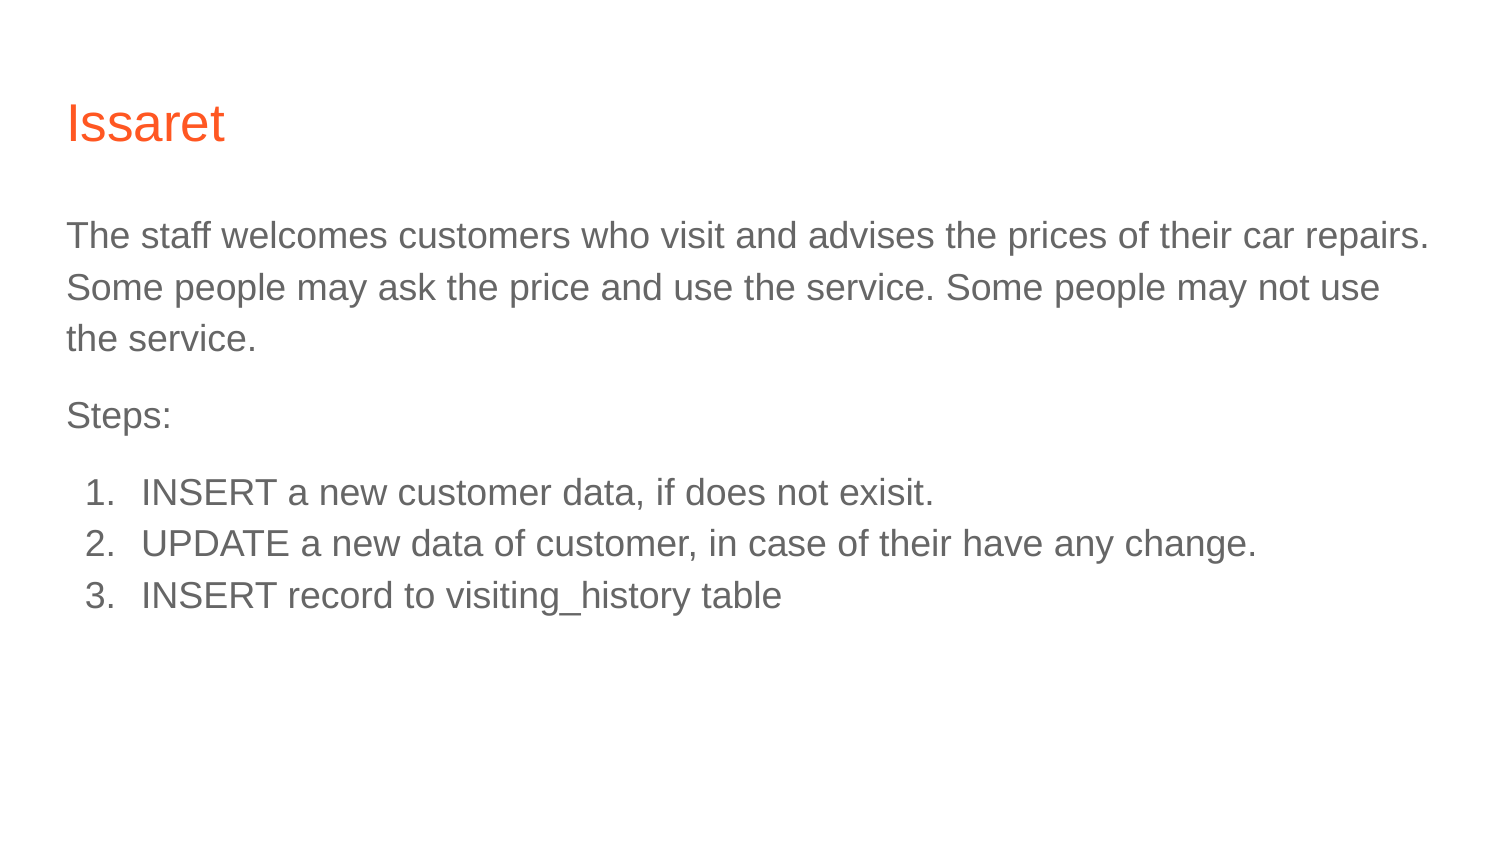

# Issaret
The staff welcomes customers who visit and advises the prices of their car repairs. Some people may ask the price and use the service. Some people may not use the service.
Steps:
INSERT a new customer data, if does not exisit.
UPDATE a new data of customer, in case of their have any change.
INSERT record to visiting_history table